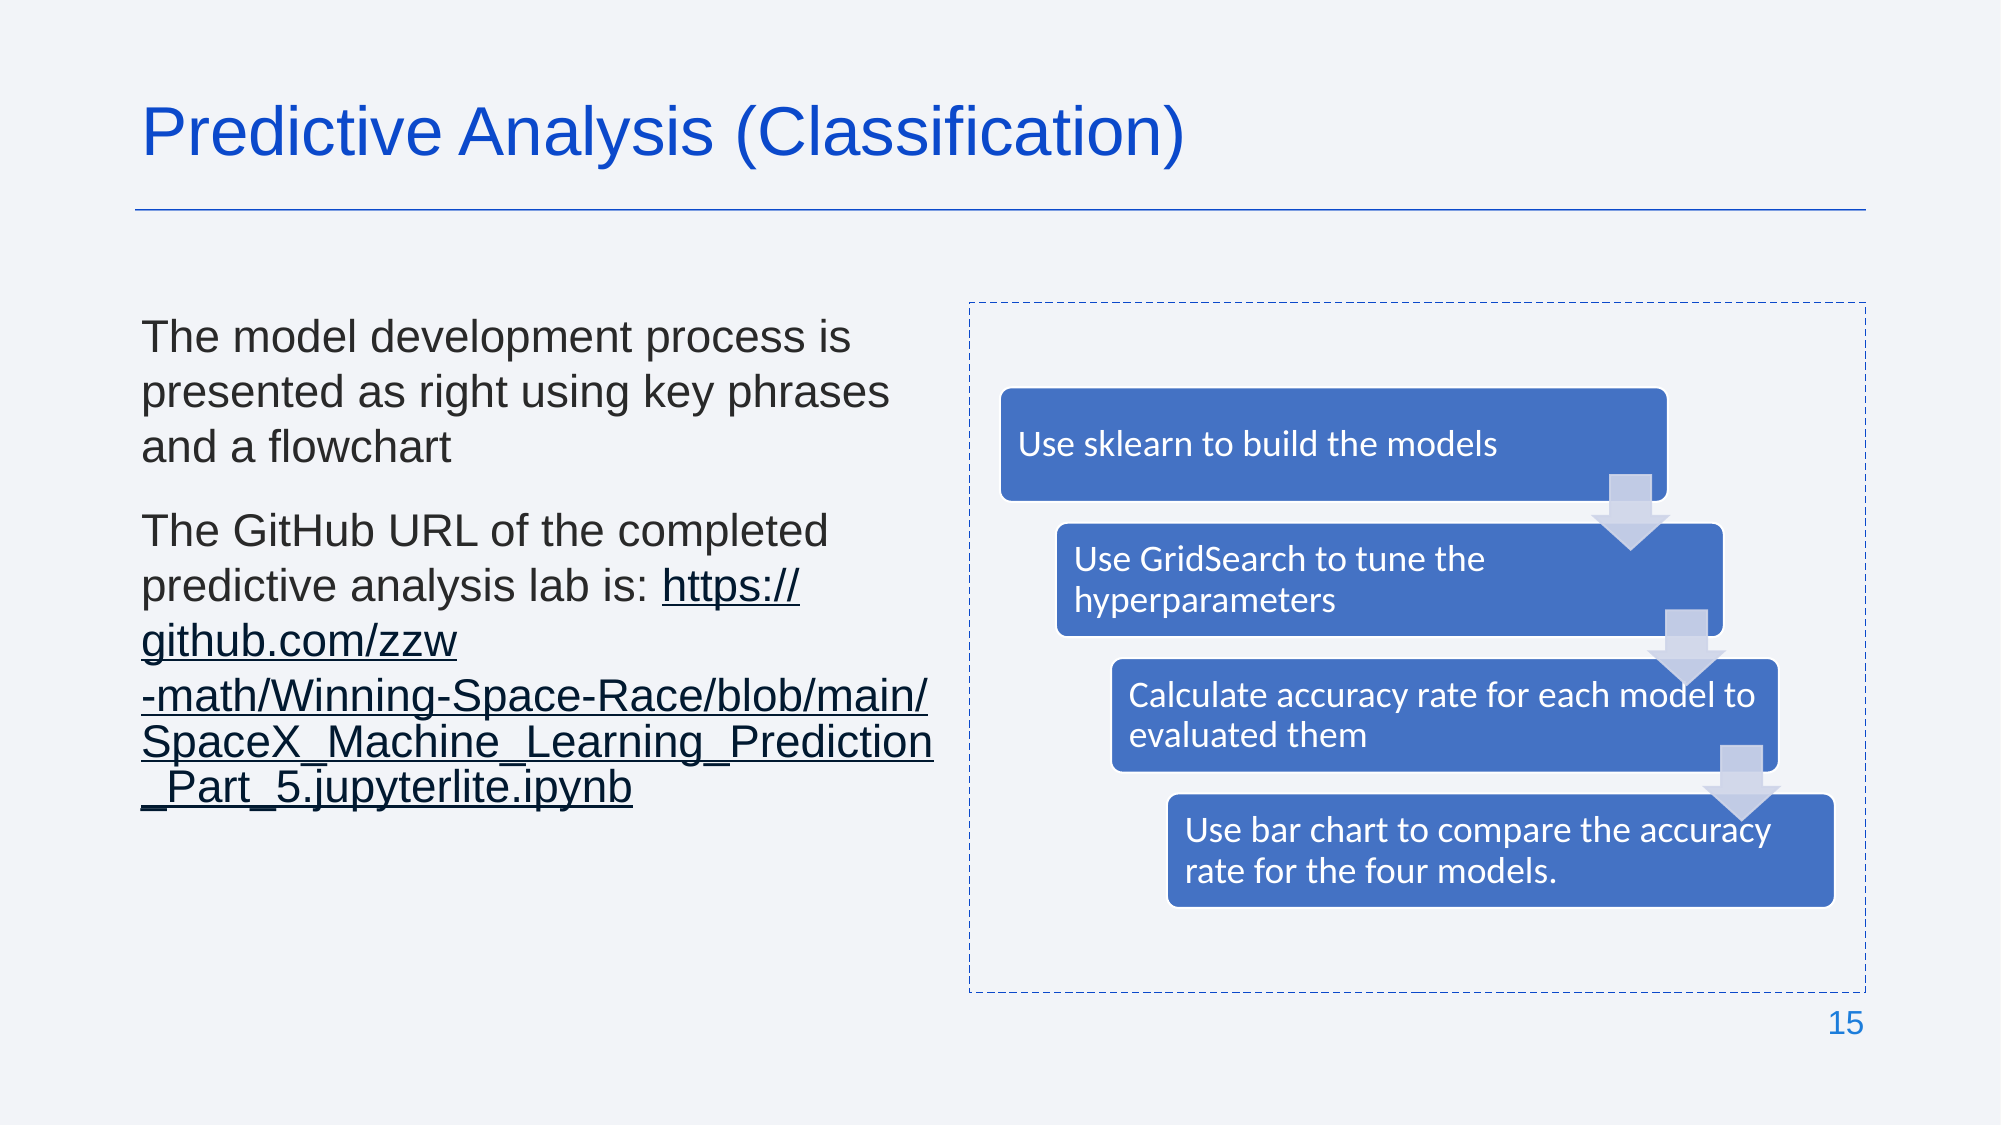

Predictive Analysis (Classification)
The model development process is presented as right using key phrases and a flowchart
The GitHub URL of the completed predictive analysis lab is: https://github.com/zzw-math/Winning-Space-Race/blob/main/SpaceX_Machine_Learning_Prediction_Part_5.jupyterlite.ipynb

Use sklearn to build the models
Use GridSearch to tune the hyperparameters
Calculate accuracy rate for each model to evaluated them
Use bar chart to compare the accuracy rate for the four models.

15